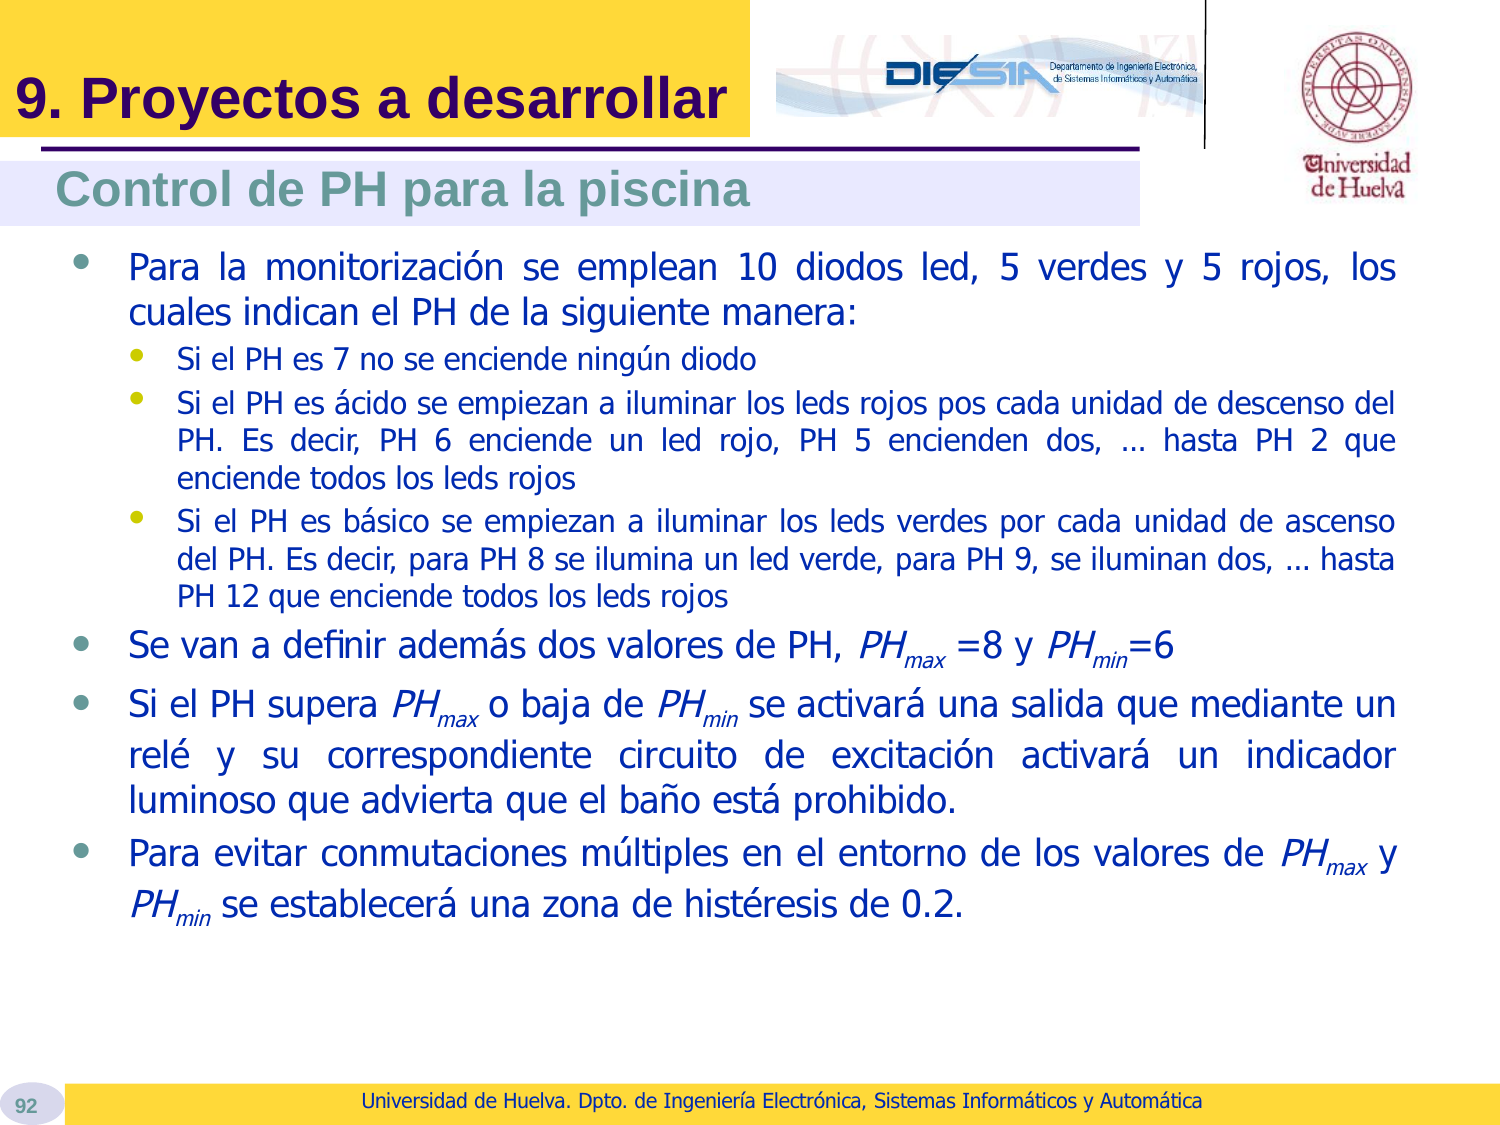

# 9. Proyectos a desarrollar
Control de PH para la piscina
Para la monitorización se emplean 10 diodos led, 5 verdes y 5 rojos, los cuales indican el PH de la siguiente manera:
Si el PH es 7 no se enciende ningún diodo
Si el PH es ácido se empiezan a iluminar los leds rojos pos cada unidad de descenso del PH. Es decir, PH 6 enciende un led rojo, PH 5 encienden dos, … hasta PH 2 que enciende todos los leds rojos
Si el PH es básico se empiezan a iluminar los leds verdes por cada unidad de ascenso del PH. Es decir, para PH 8 se ilumina un led verde, para PH 9, se iluminan dos, … hasta PH 12 que enciende todos los leds rojos
Se van a definir además dos valores de PH, PHmax =8 y PHmin=6
Si el PH supera PHmax o baja de PHmin se activará una salida que mediante un relé y su correspondiente circuito de excitación activará un indicador luminoso que advierta que el baño está prohibido.
Para evitar conmutaciones múltiples en el entorno de los valores de PHmax y PHmin se establecerá una zona de histéresis de 0.2.